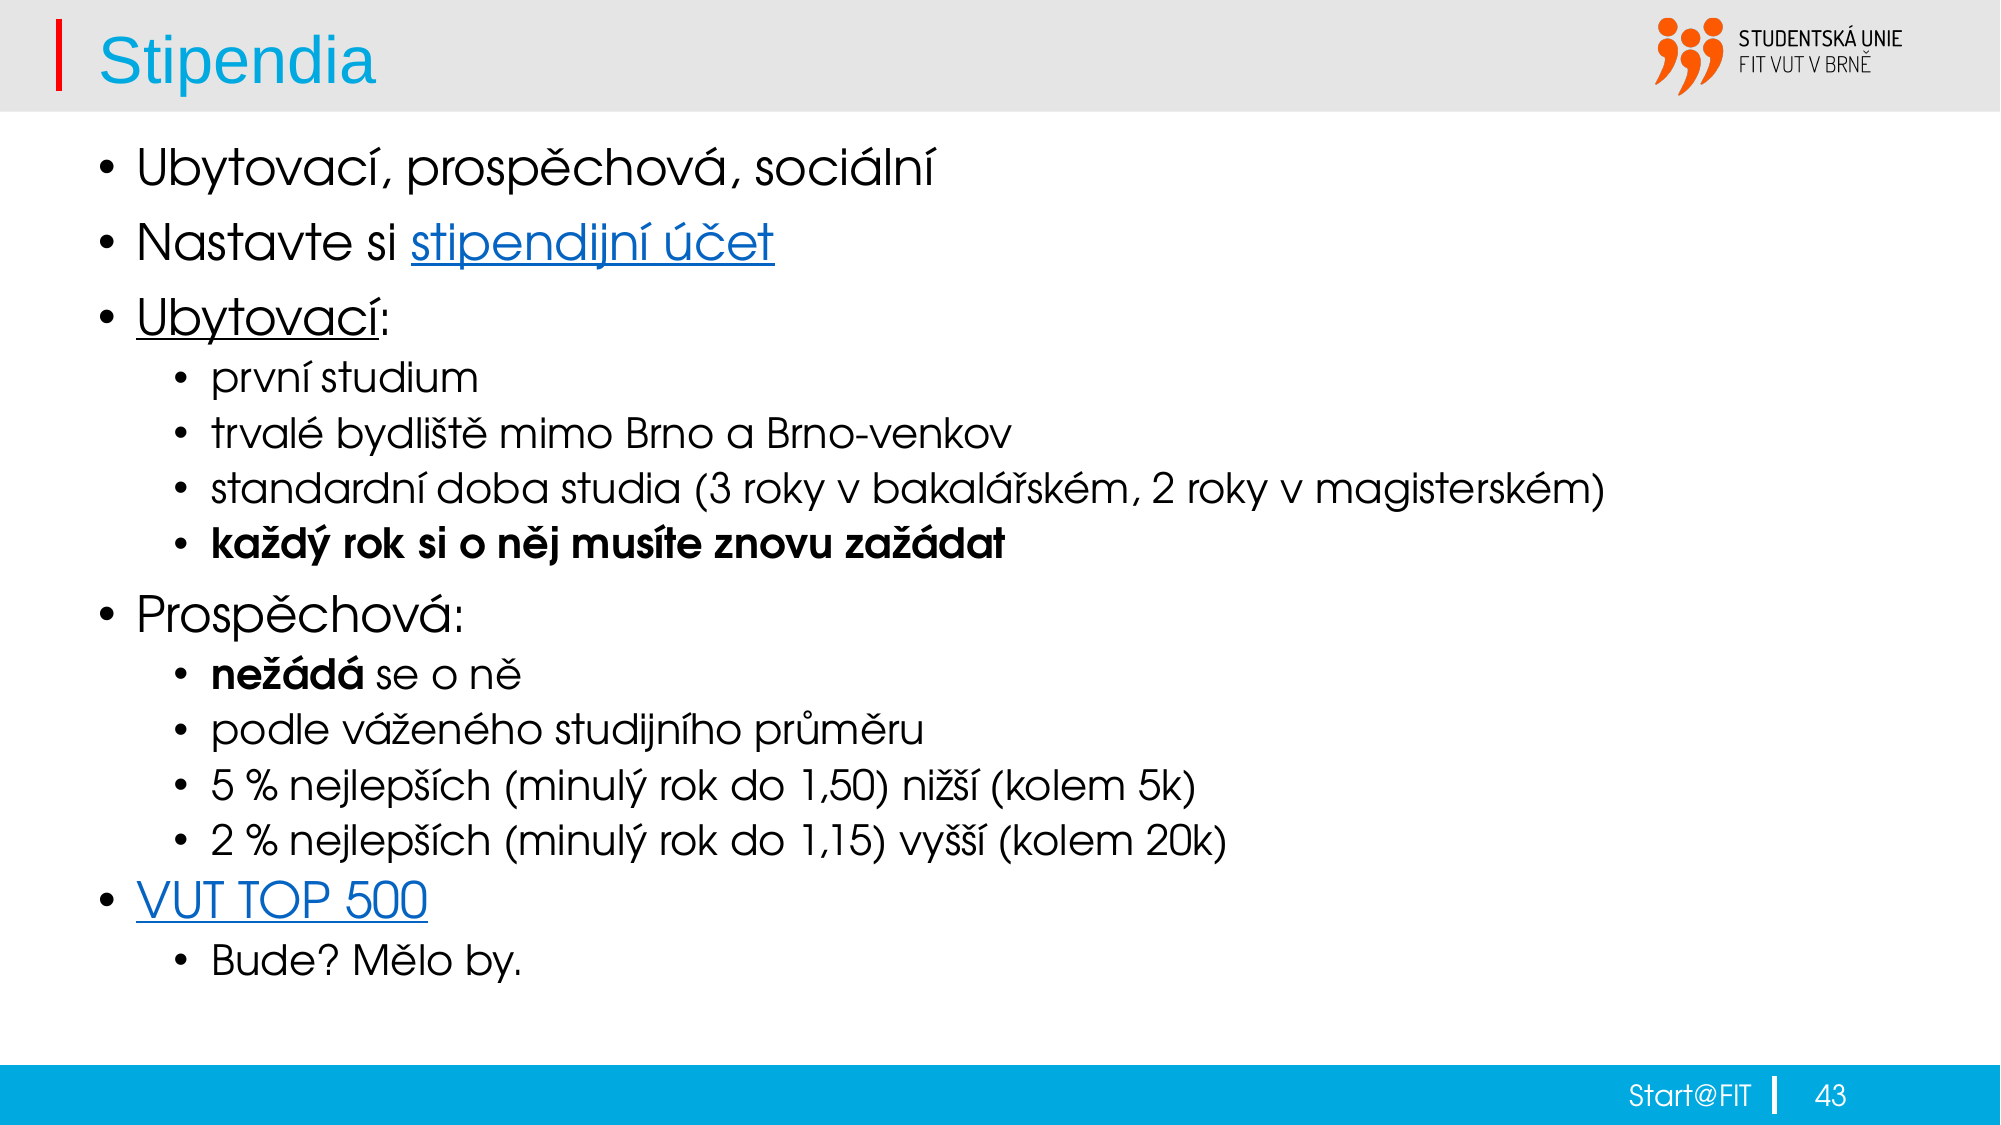

# Stipendia
Ubytovací, prospěchová, sociální
Nastavte si stipendijní účet
Ubytovací:
první studium
trvalé bydliště mimo Brno a Brno-venkov
standardní doba studia (3 roky v bakalářském, 2 roky v magisterském)
každý rok si o něj musíte znovu zažádat
Prospěchová:
nežádá se o ně
podle váženého studijního průměru
5 % nejlepších (minulý rok do 1,50) nižší (kolem 5k)
2 % nejlepších (minulý rok do 1,15) vyšší (kolem 20k)
VUT TOP 500
Bude? Mělo by.
Start@FIT
43